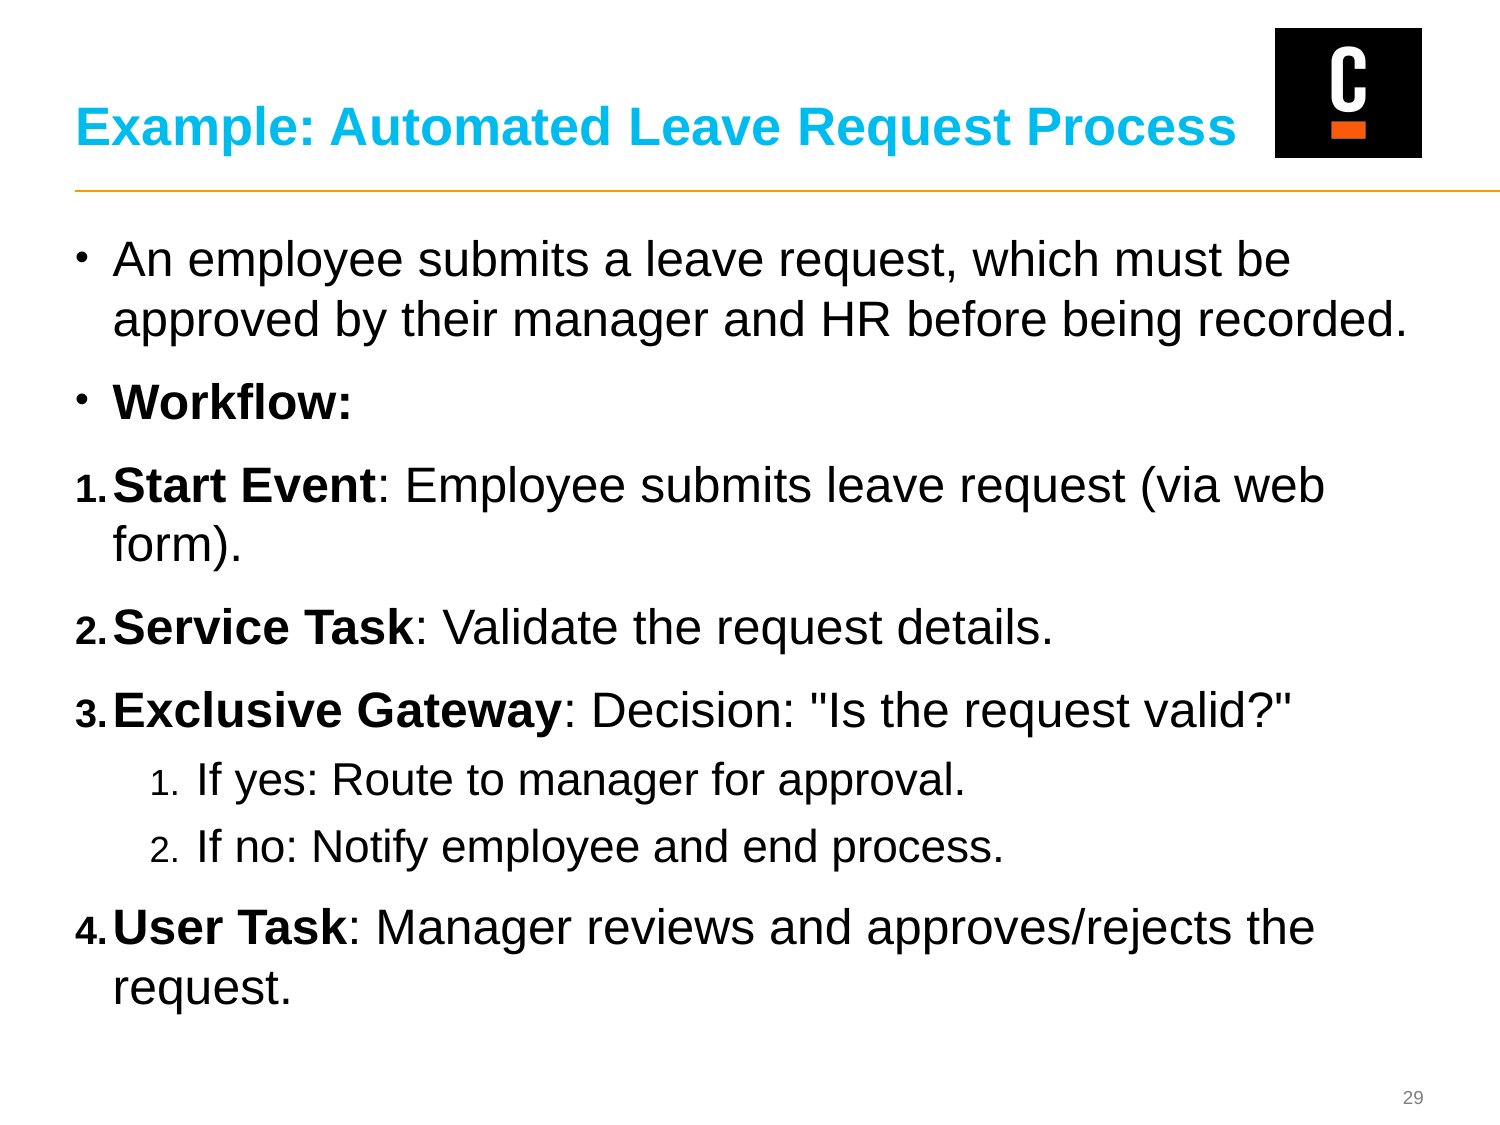

# Example: Automated Leave Request Process
An employee submits a leave request, which must be approved by their manager and HR before being recorded.
Workflow:
Start Event: Employee submits leave request (via web form).
Service Task: Validate the request details.
Exclusive Gateway: Decision: "Is the request valid?"
If yes: Route to manager for approval.
If no: Notify employee and end process.
User Task: Manager reviews and approves/rejects the request.